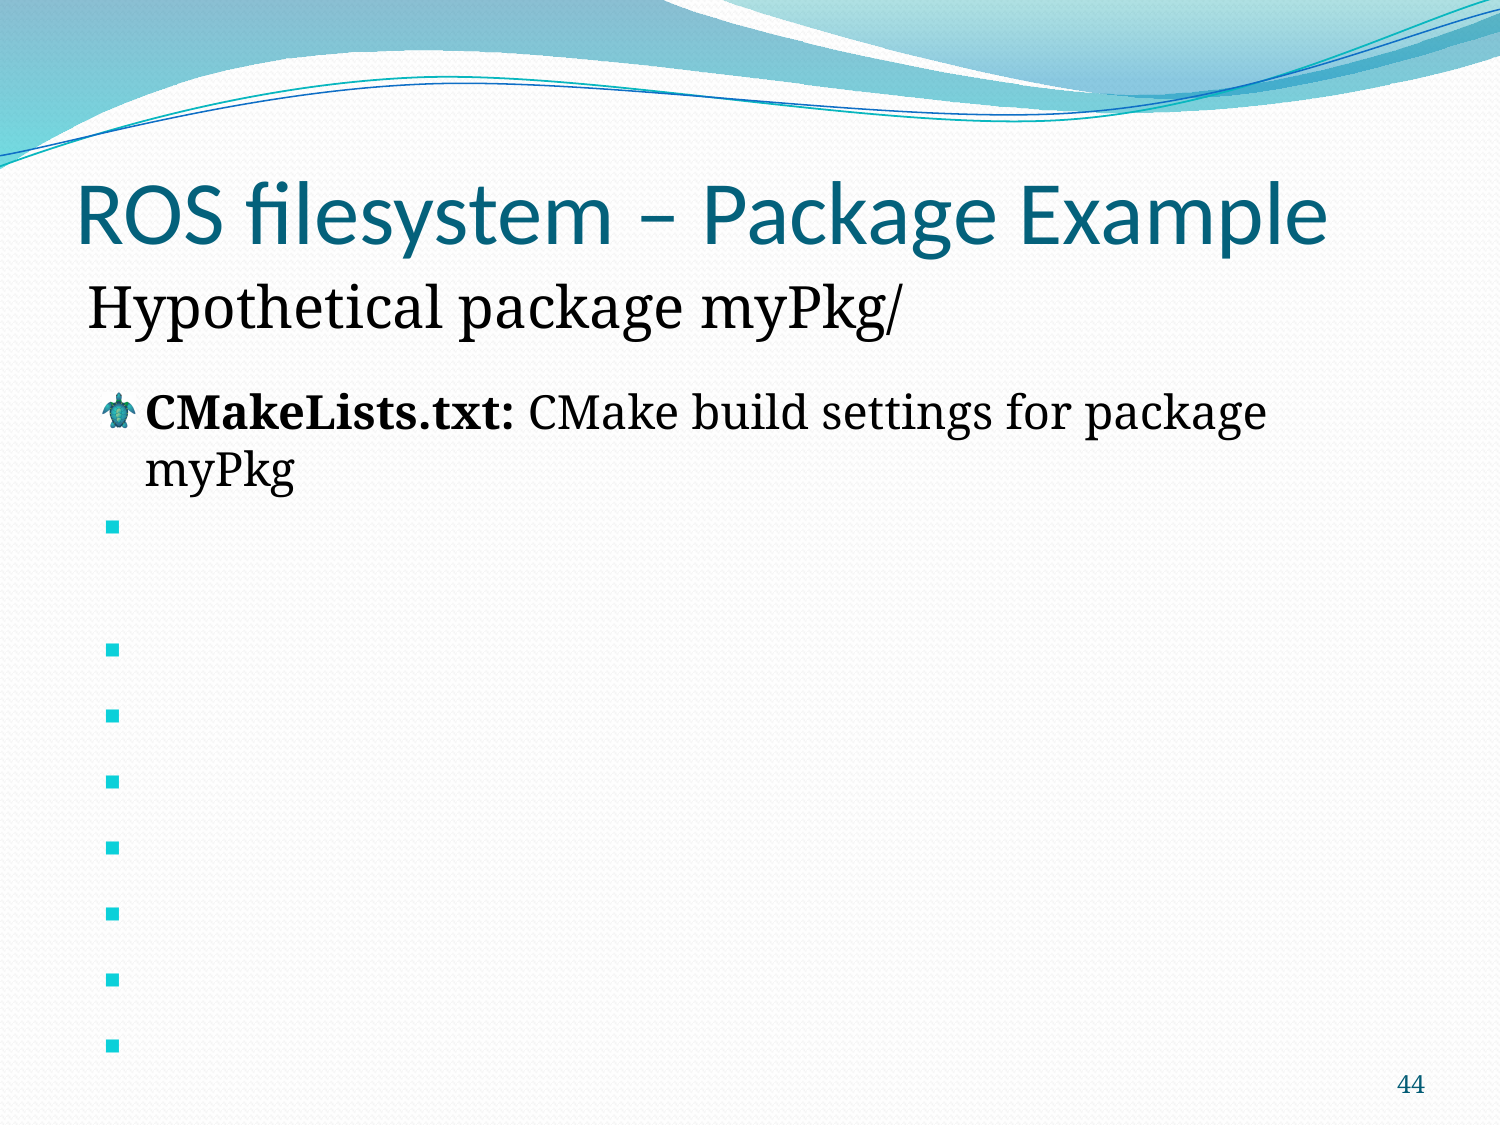

ROS filesystem – Package Example
Hypothetical package myPkg/
CMakeLists.txt: CMake build settings for package myPkg

44